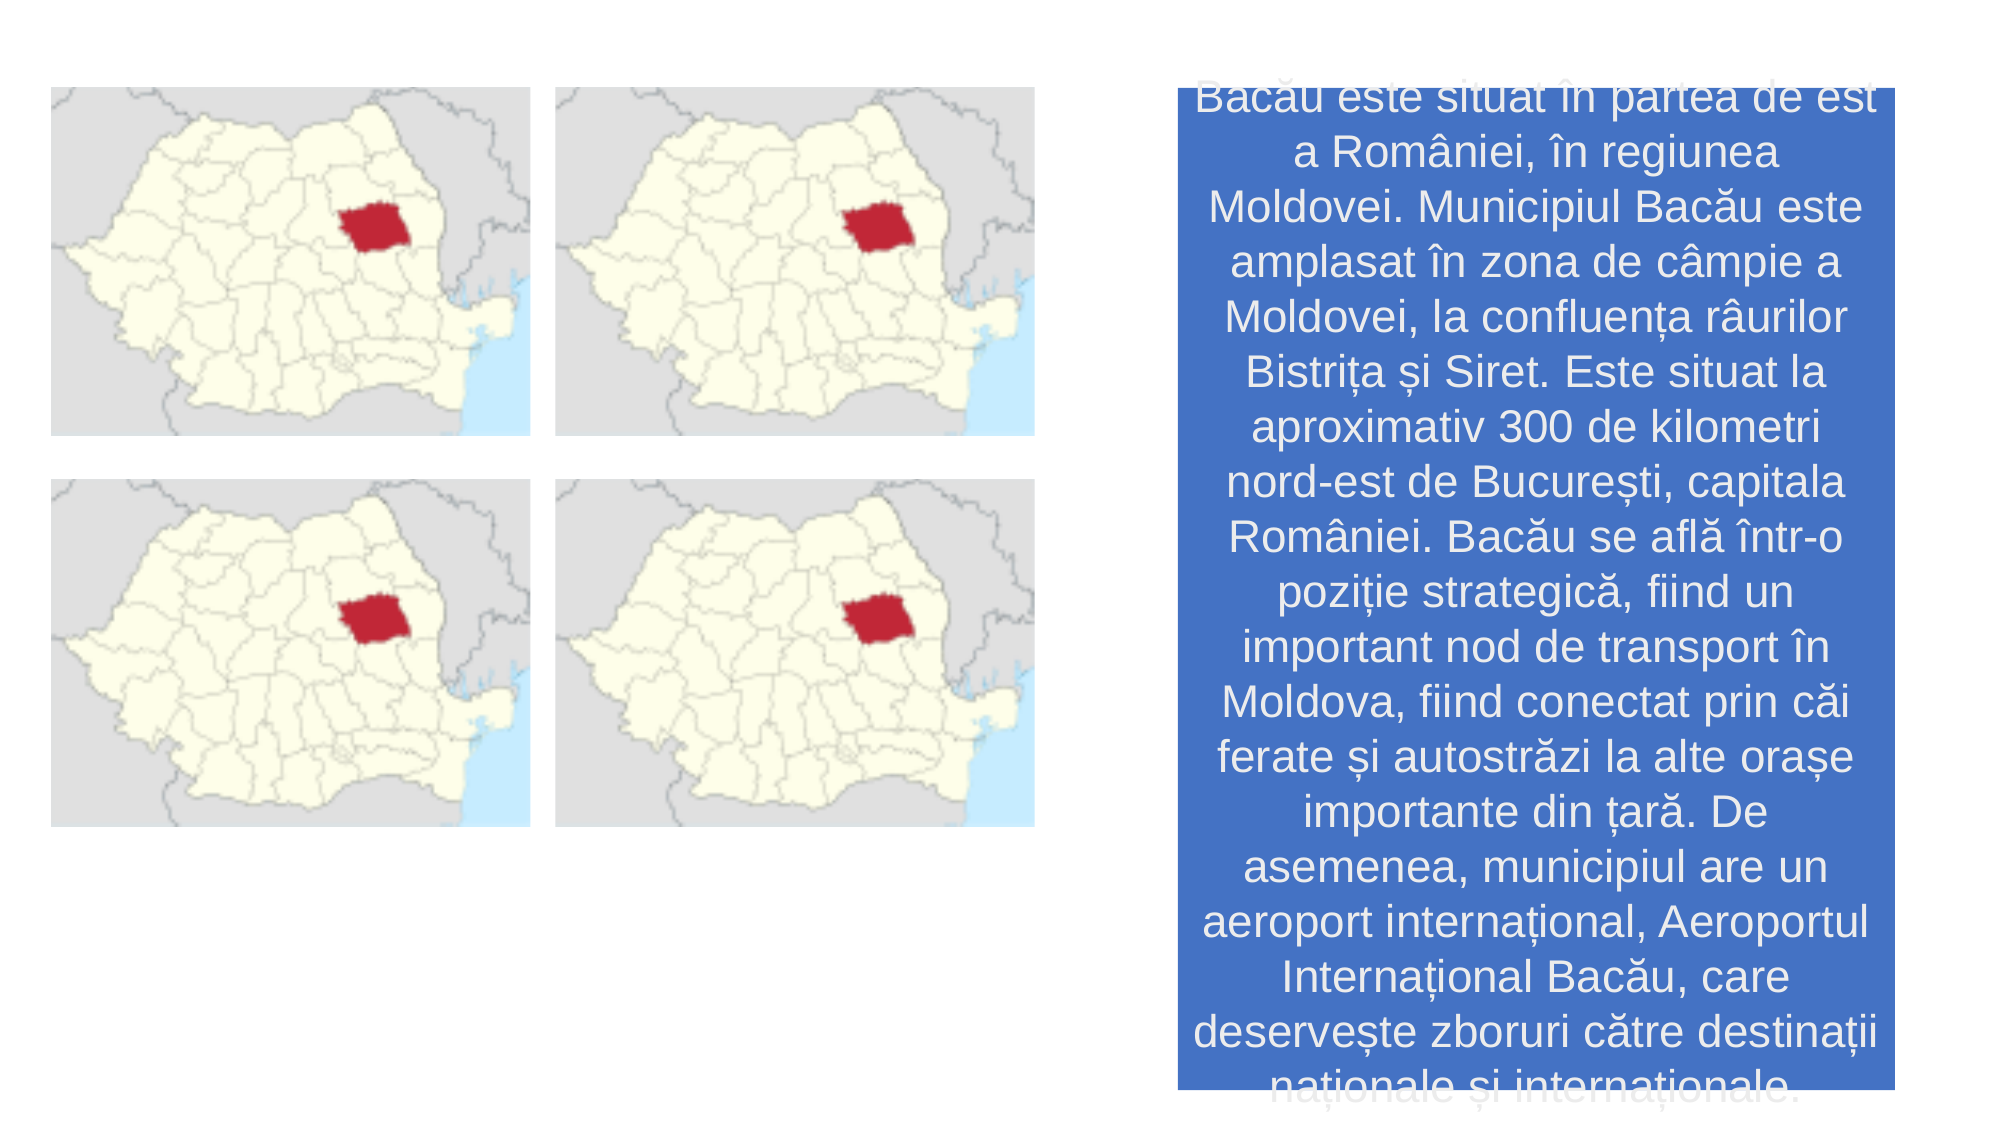

Bacău este situat în partea de est a României, în regiunea Moldovei. Municipiul Bacău este amplasat în zona de câmpie a Moldovei, la confluența râurilor Bistrița și Siret. Este situat la aproximativ 300 de kilometri nord-est de București, capitala României. Bacău se află într-o poziție strategică, fiind un important nod de transport în Moldova, fiind conectat prin căi ferate și autostrăzi la alte orașe importante din țară. De asemenea, municipiul are un aeroport internațional, Aeroportul Internațional Bacău, care deservește zboruri către destinații naționale și internaționale.